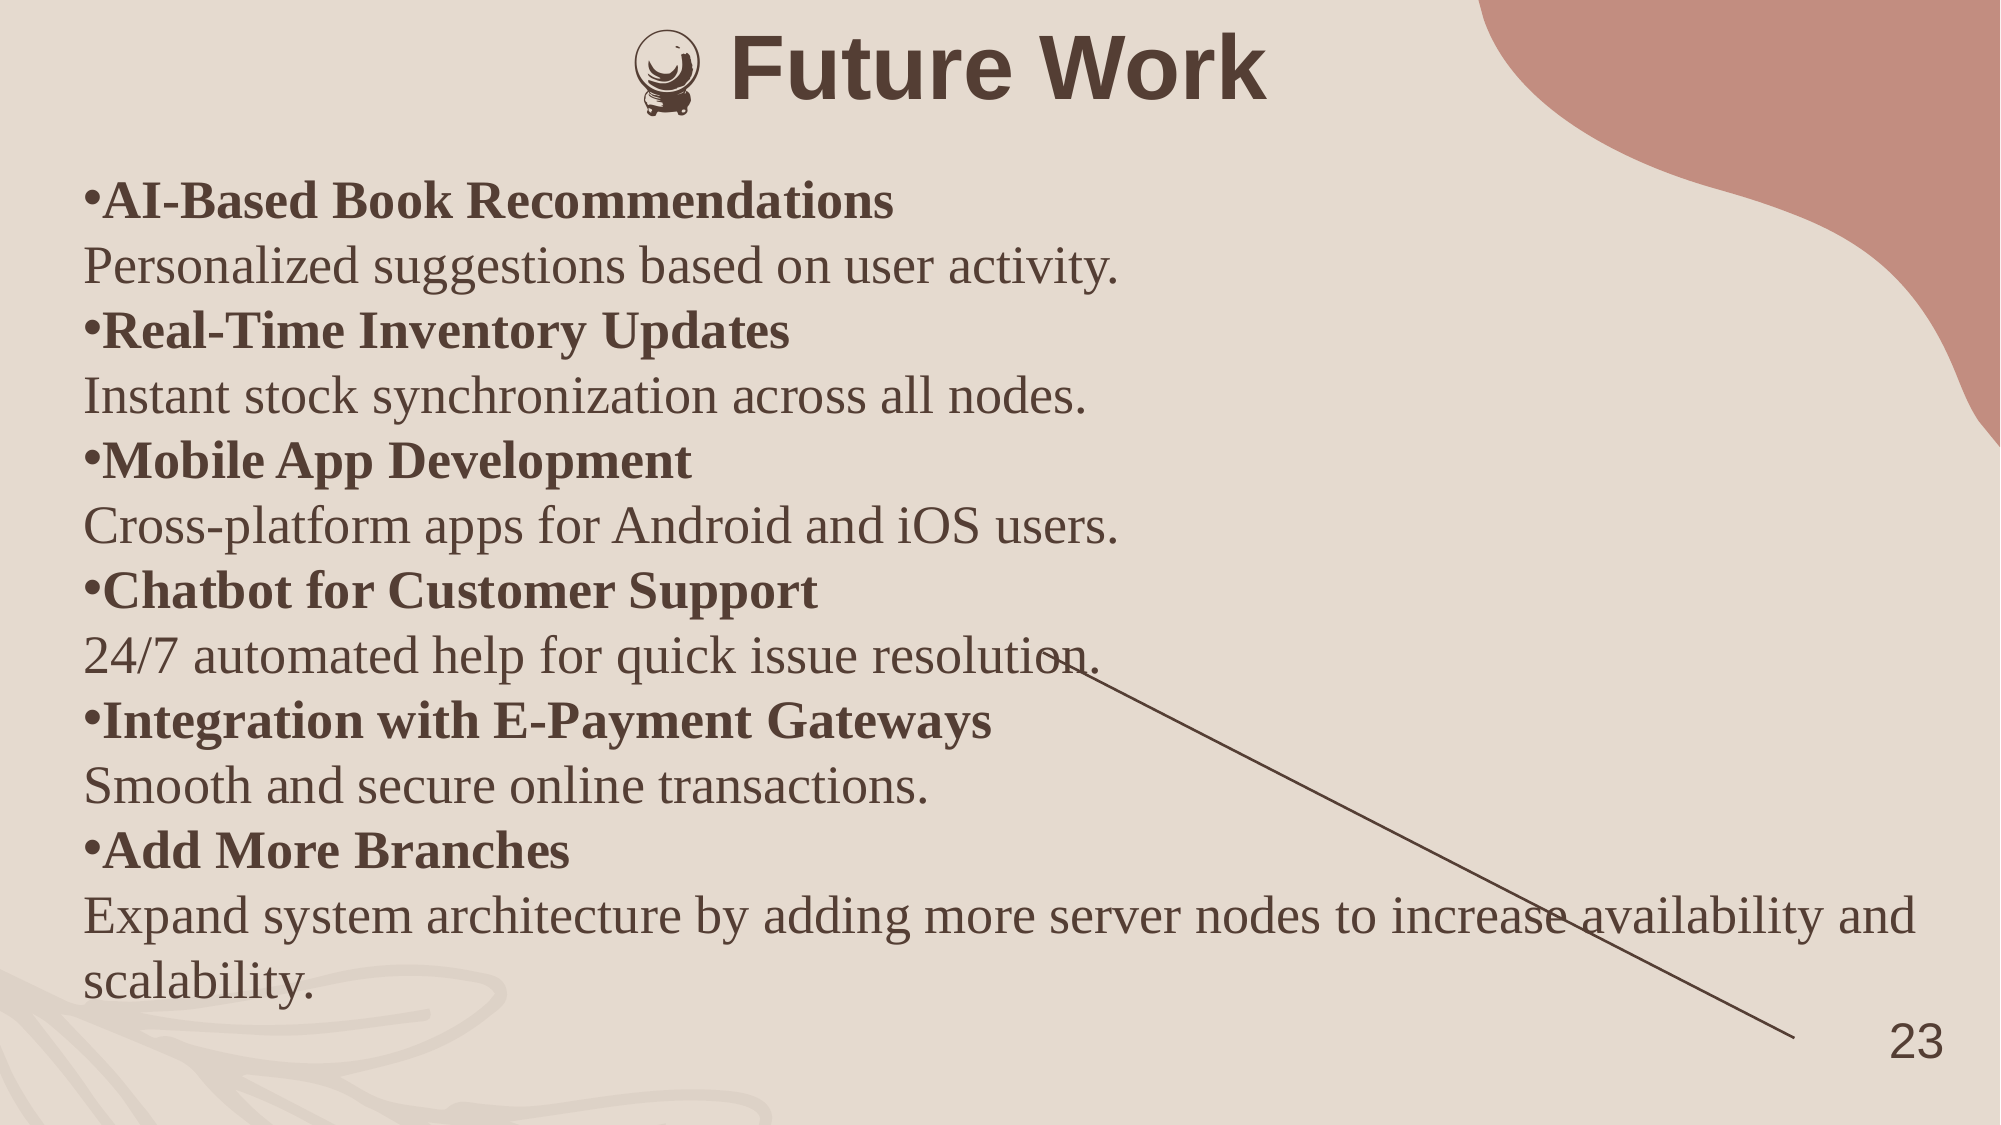

# 🔮 Future Work
AI-Based Book Recommendations
Personalized suggestions based on user activity.
Real-Time Inventory Updates
Instant stock synchronization across all nodes.
Mobile App Development
Cross-platform apps for Android and iOS users.
Chatbot for Customer Support
24/7 automated help for quick issue resolution.
Integration with E-Payment Gateways
Smooth and secure online transactions.
Add More Branches
Expand system architecture by adding more server nodes to increase availability and scalability.
23